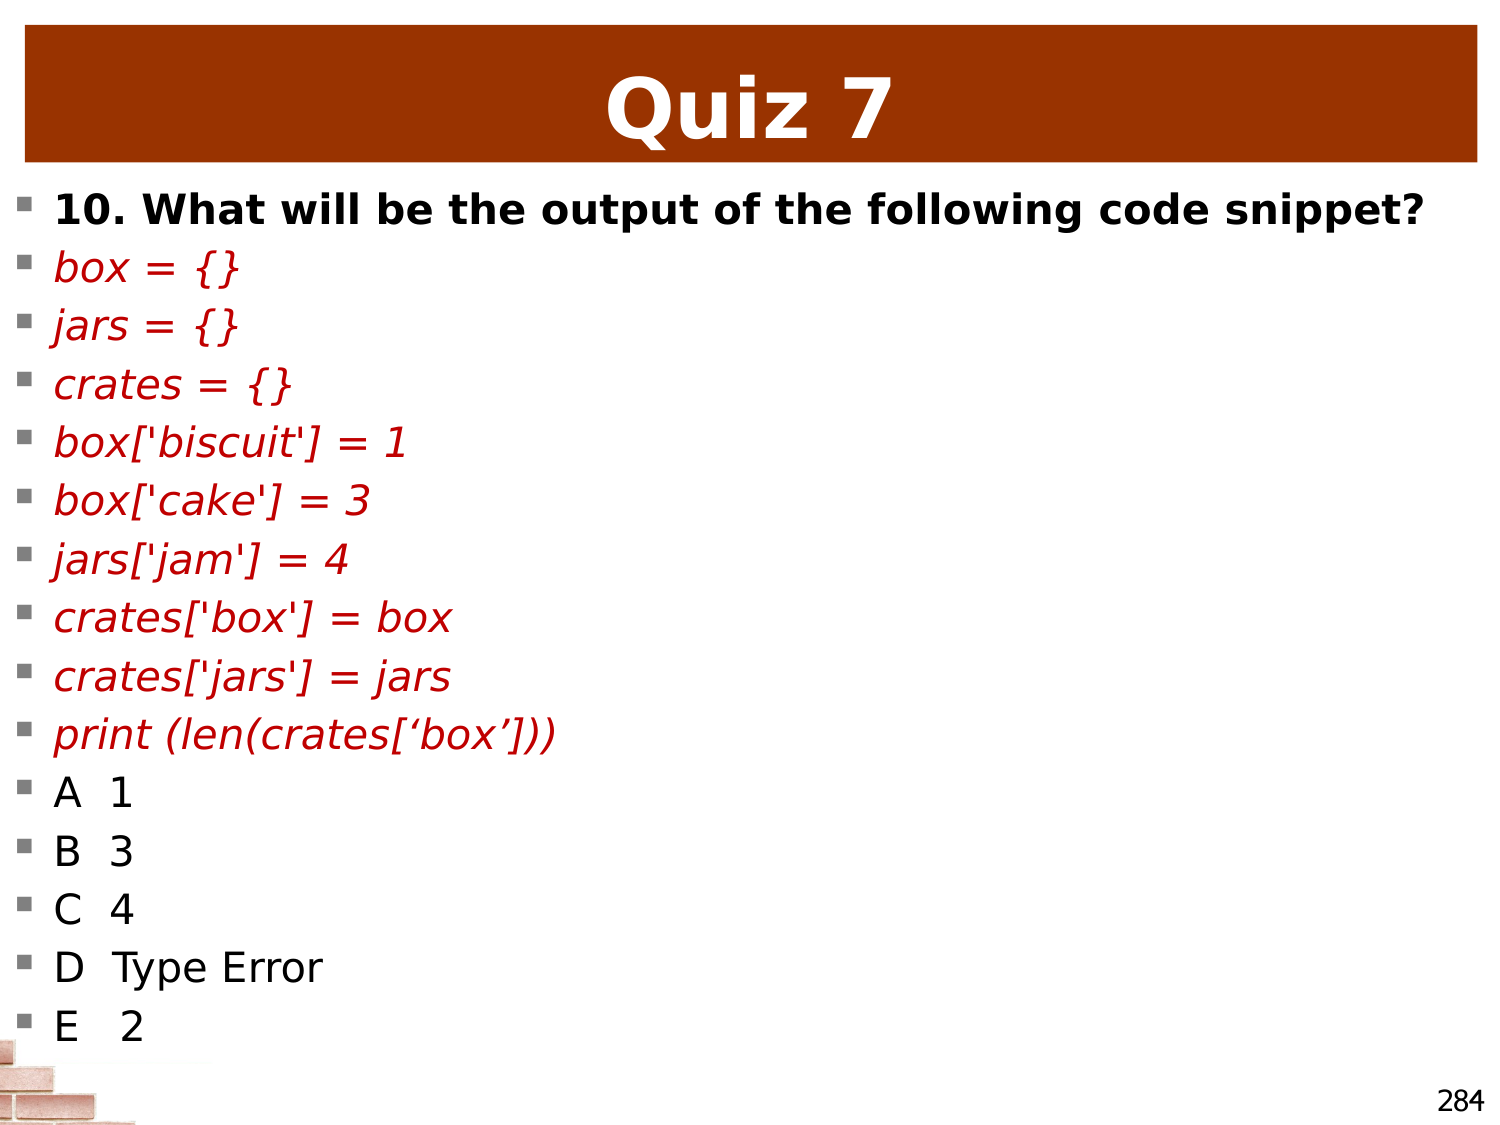

# Quiz 7
10. What will be the output of the following code snippet?
box = {}
jars = {}
crates = {}
box['biscuit'] = 1
box['cake'] = 3
jars['jam'] = 4
crates['box'] = box
crates['jars'] = jars
print (len(crates[‘box’]))
A  1
B  3
C  4
D  Type Error
E   2
284